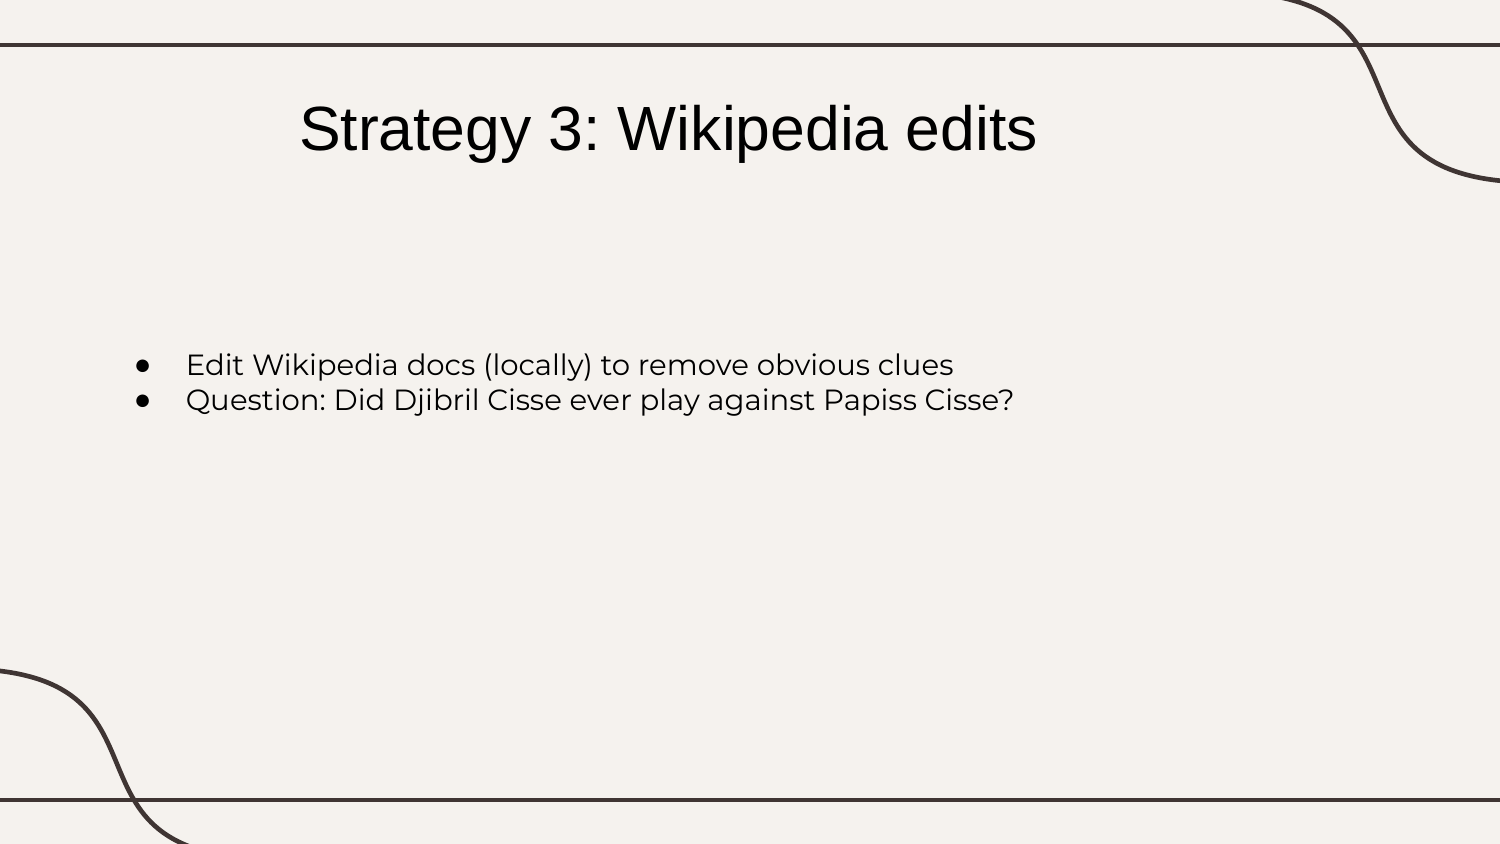

# Strategy 3: Wikipedia edits

Edit Wikipedia docs (locally) to remove obvious clues
Question: Did Djibril Cisse ever play against Papiss Cisse?